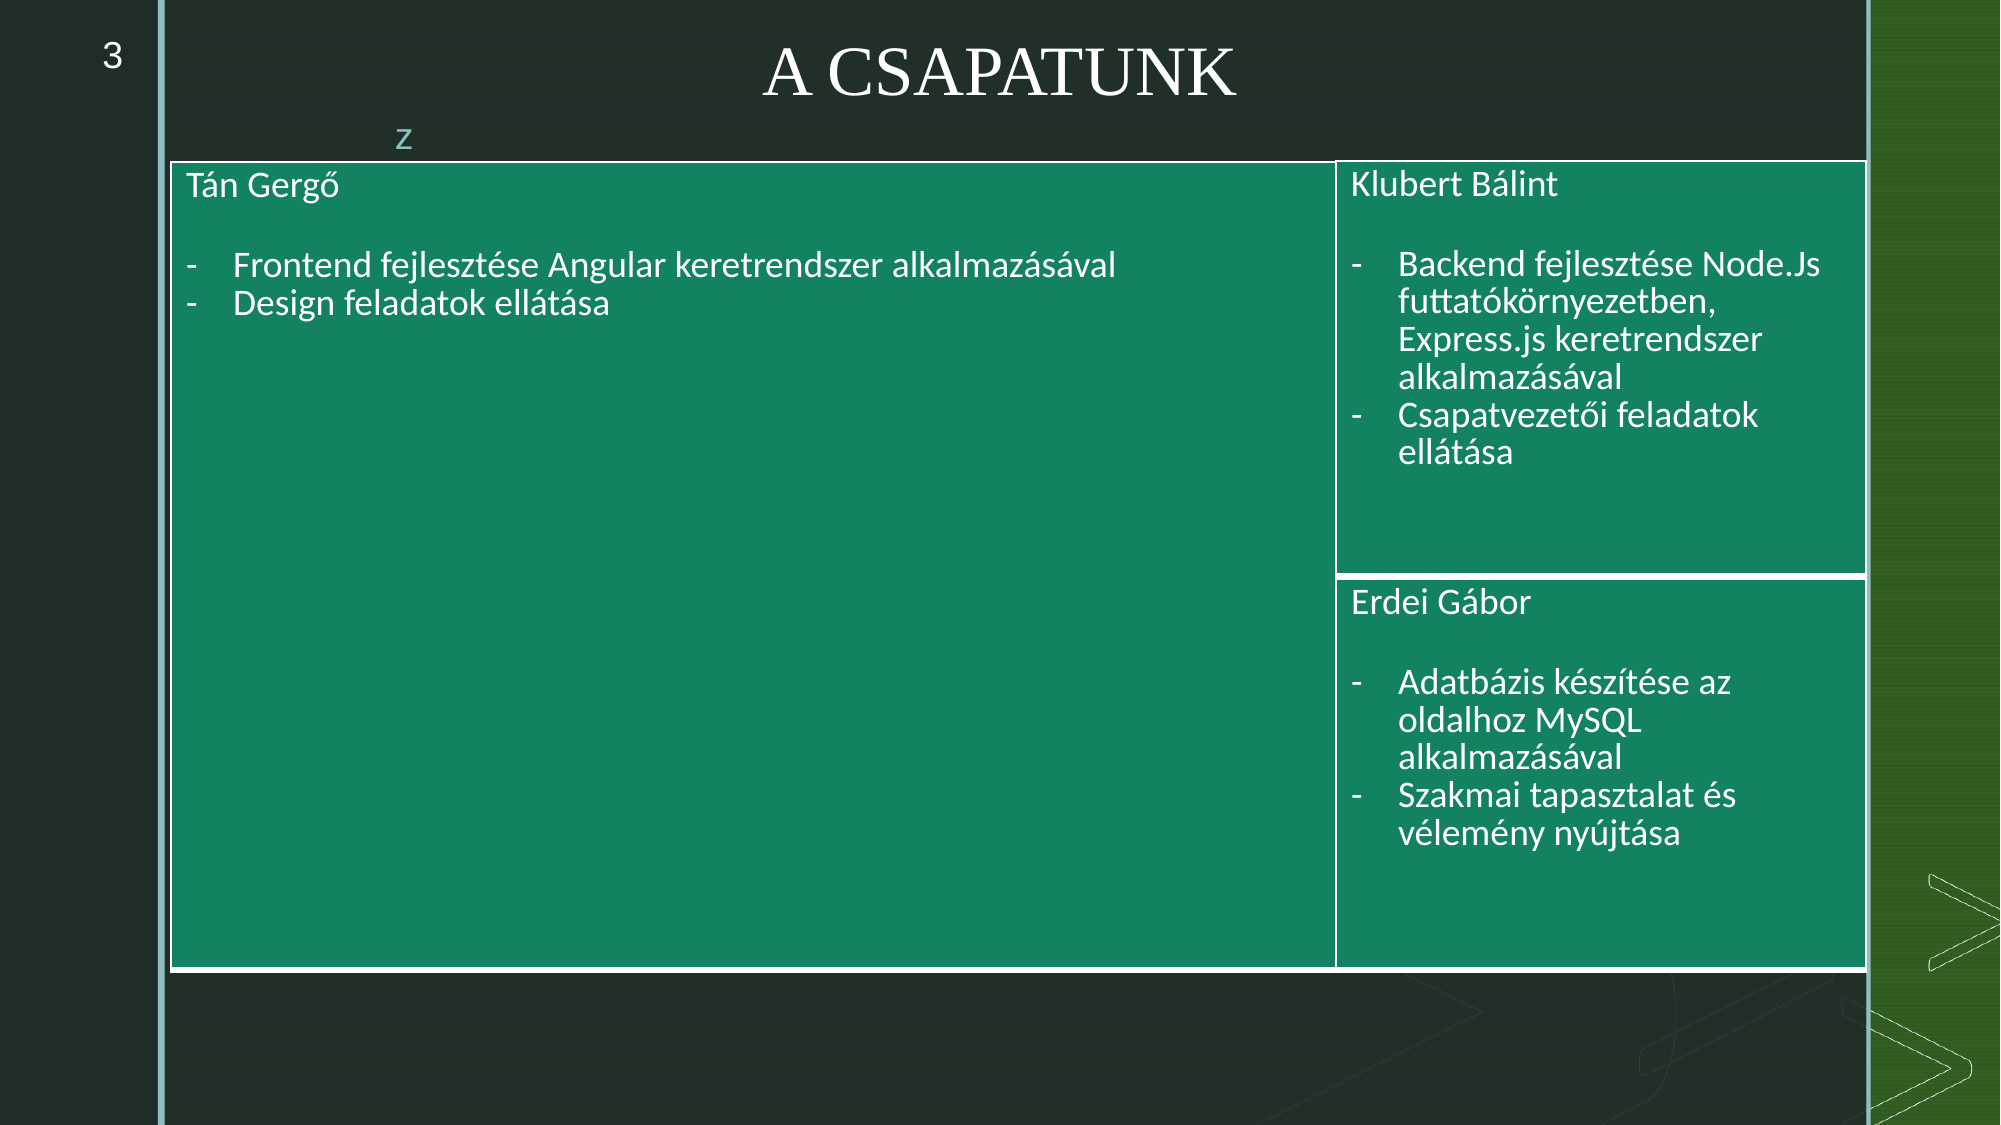

3
# A CSAPATUNK
| Klubert Bálint  Backend fejlesztése Node.Js futtatókörnyezetben, Express.js keretrendszer alkalmazásával Csapatvezetői feladatok ellátása |
| --- |
| Tán Gergő  Frontend fejlesztése Angular keretrendszer alkalmazásával  Design feladatok ellátása |
| --- |
| Erdei Gábor  Adatbázis készítése az oldalhoz MySQL alkalmazásával  Szakmai tapasztalat és vélemény nyújtása |
| --- |